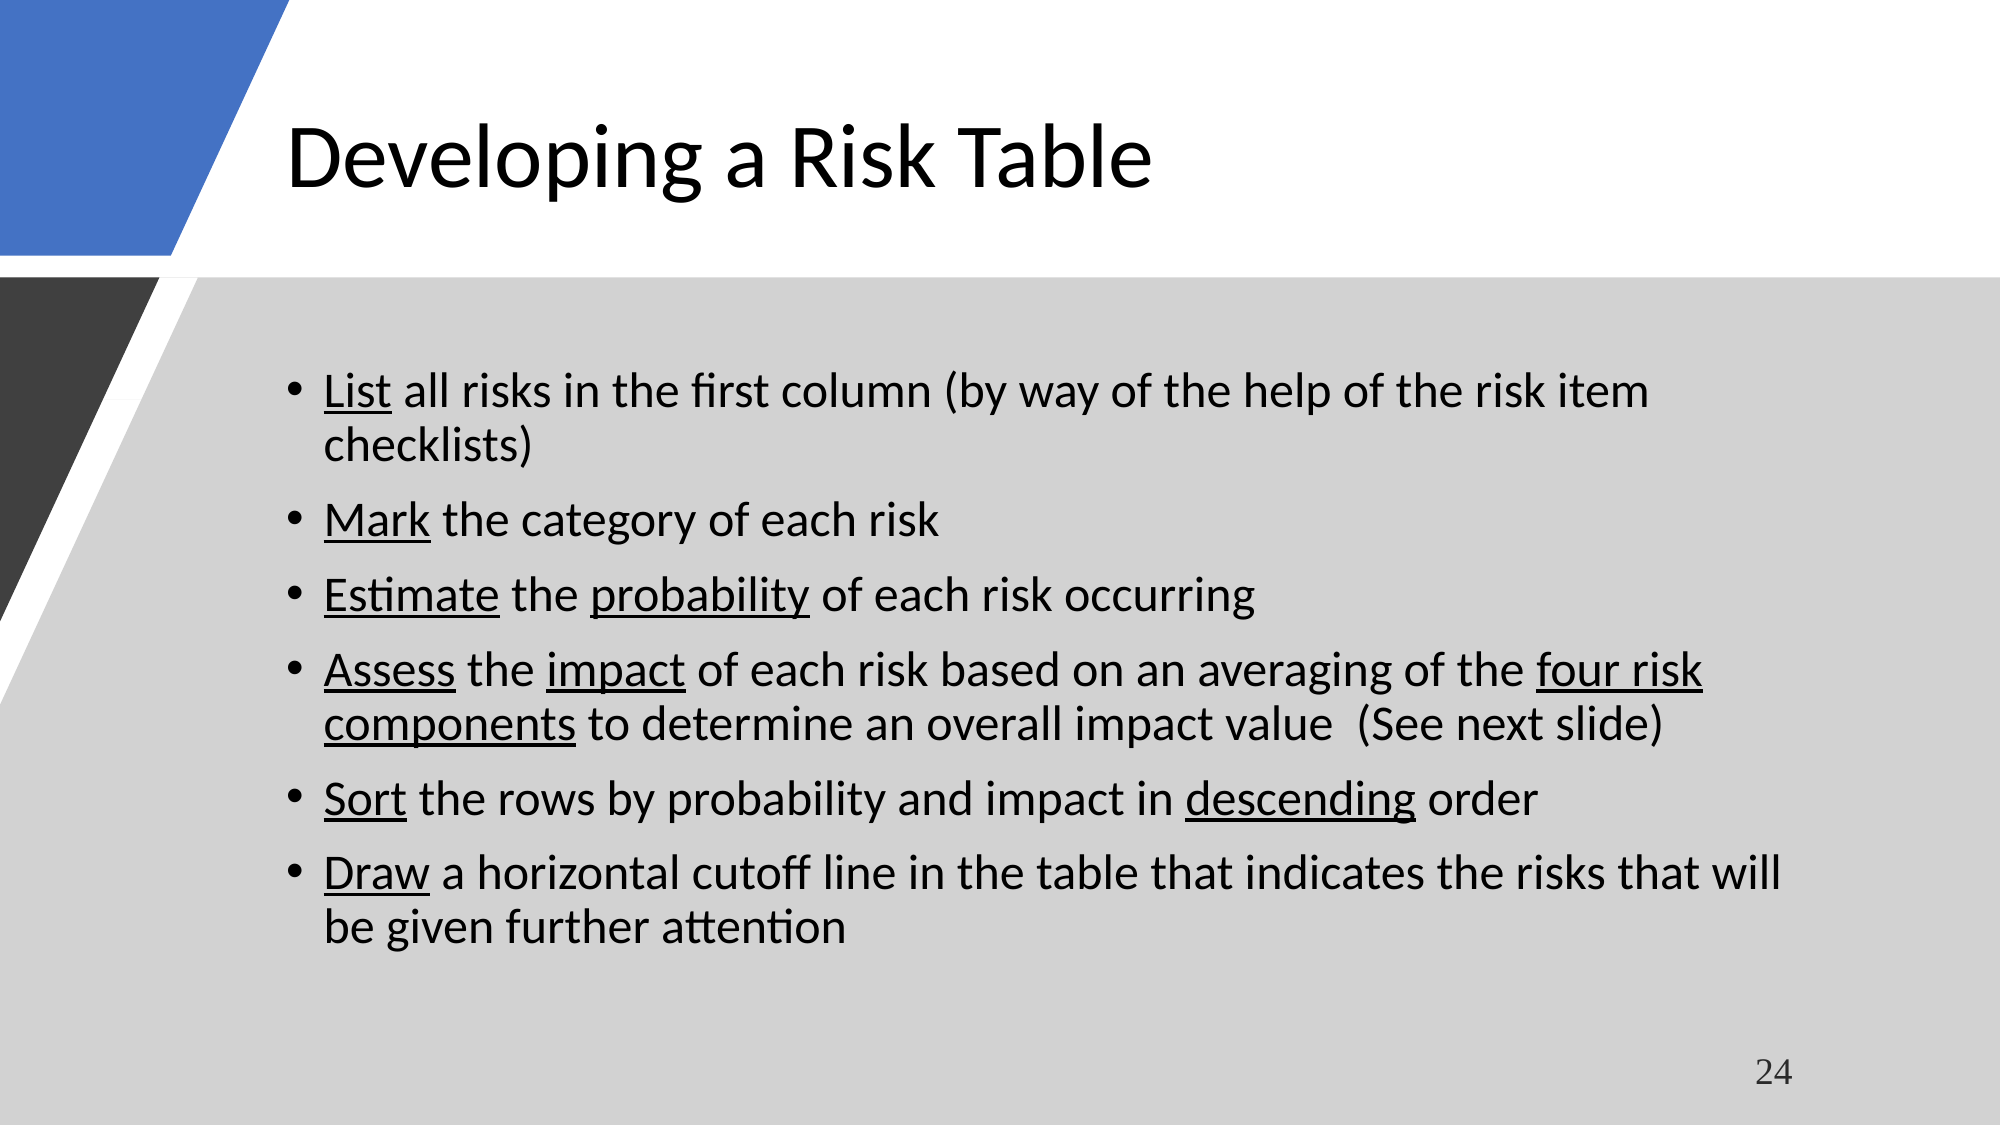

# Developing a Risk Table

List all risks in the first column (by way of the help of the risk item checklists)
Mark the category of each risk
Estimate the probability of each risk occurring
Assess the impact of each risk based on an averaging of the four risk components to determine an overall impact value  (See next slide)
Sort the rows by probability and impact in descending order
Draw a horizontal cutoff line in the table that indicates the risks that will be given further attention

24